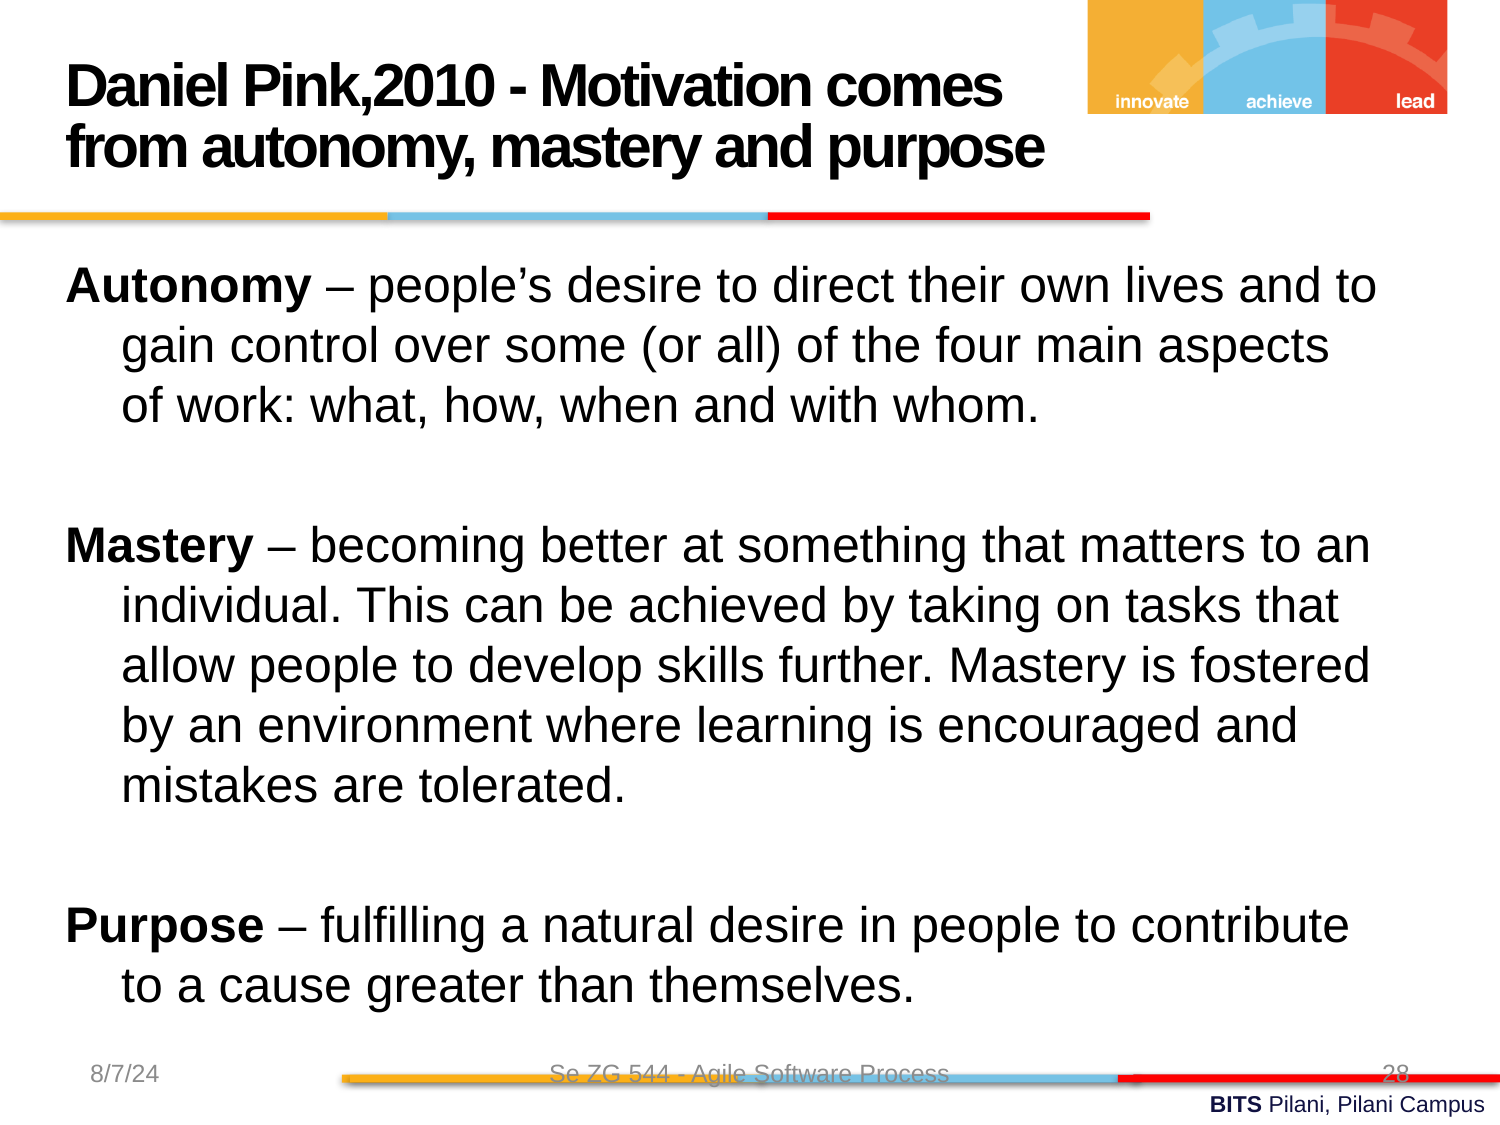

Daniel Pink,2010 - Motivation comes from autonomy, mastery and purpose
Autonomy – people’s desire to direct their own lives and to gain control over some (or all) of the four main aspects of work: what, how, when and with whom.

Mastery – becoming better at something that matters to an individual. This can be achieved by taking on tasks that allow people to develop skills further. Mastery is fostered by an environment where learning is encouraged and mistakes are tolerated.

Purpose – fulfilling a natural desire in people to contribute to a cause greater than themselves.

8/7/24
Se ZG 544 - Agile Software Process
28